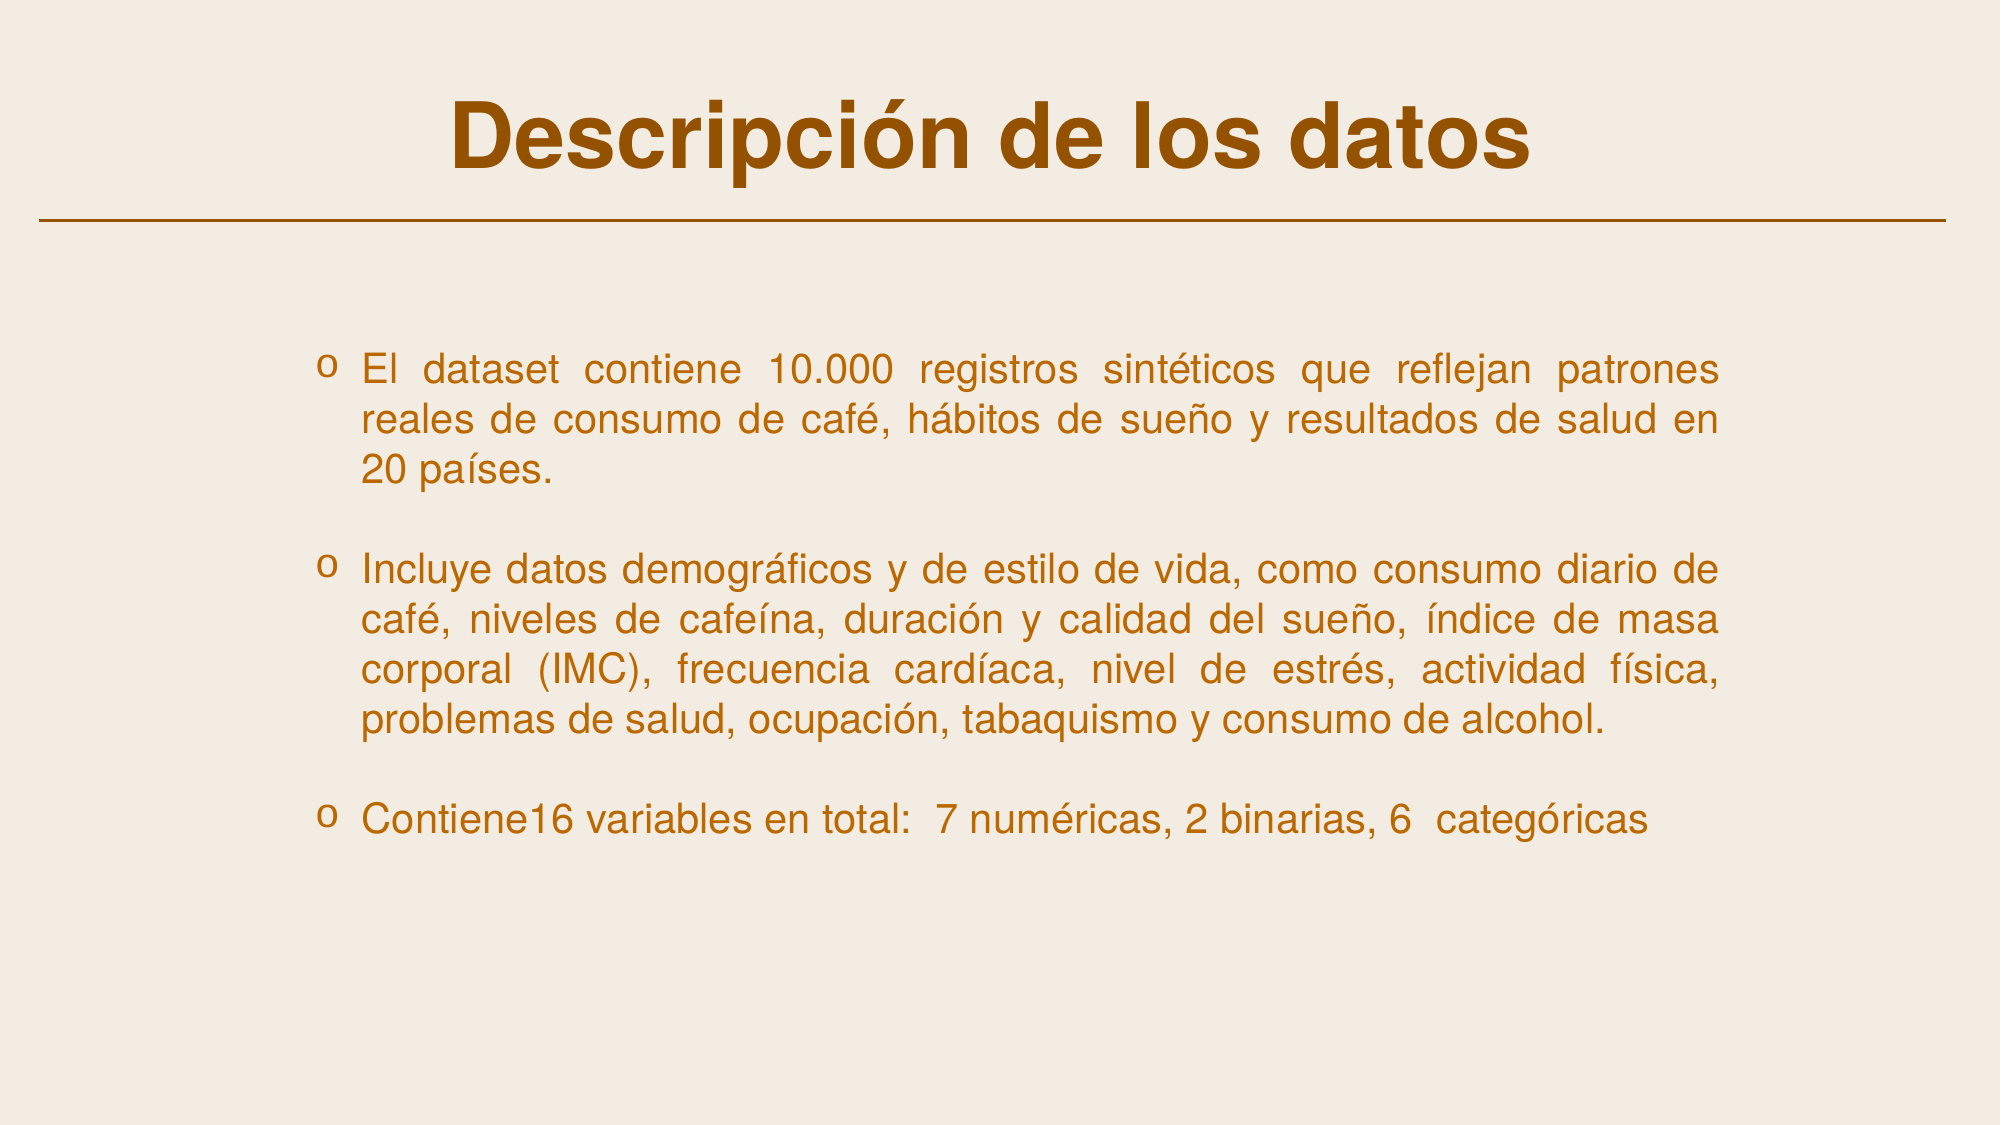

Descripción de los datos
El dataset contiene 10.000 registros sintéticos que reflejan patrones reales de consumo de café, hábitos de sueño y resultados de salud en 20 países.

Incluye datos demográficos y de estilo de vida, como consumo diario de café, niveles de cafeína, duración y calidad del sueño, índice de masa corporal (IMC), frecuencia cardíaca, nivel de estrés, actividad física, problemas de salud, ocupación, tabaquismo y consumo de alcohol.

Contiene16 variables en total:  7 numéricas, 2 binarias, 6  categóricas